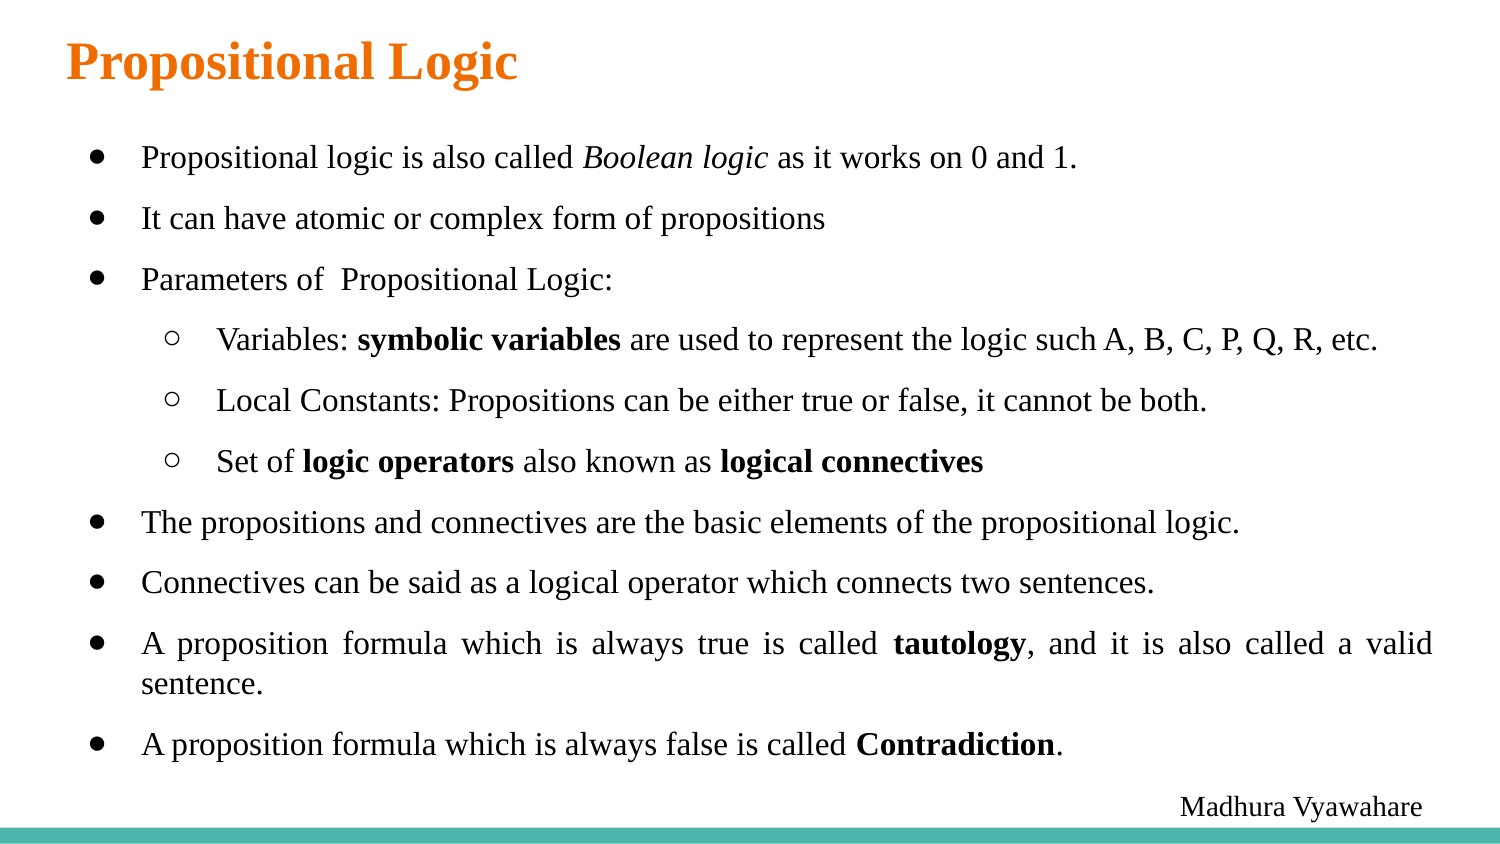

# Propositional Logic
Propositional logic is also called Boolean logic as it works on 0 and 1.
It can have atomic or complex form of propositions
Parameters of  Propositional Logic:
Variables: symbolic variables are used to represent the logic such A, B, C, P, Q, R, etc.
Local Constants: Propositions can be either true or false, it cannot be both.
Set of logic operators also known as logical connectives
The propositions and connectives are the basic elements of the propositional logic.
Connectives can be said as a logical operator which connects two sentences.
A proposition formula which is always true is called tautology, and it is also called a valid sentence.
A proposition formula which is always false is called Contradiction.